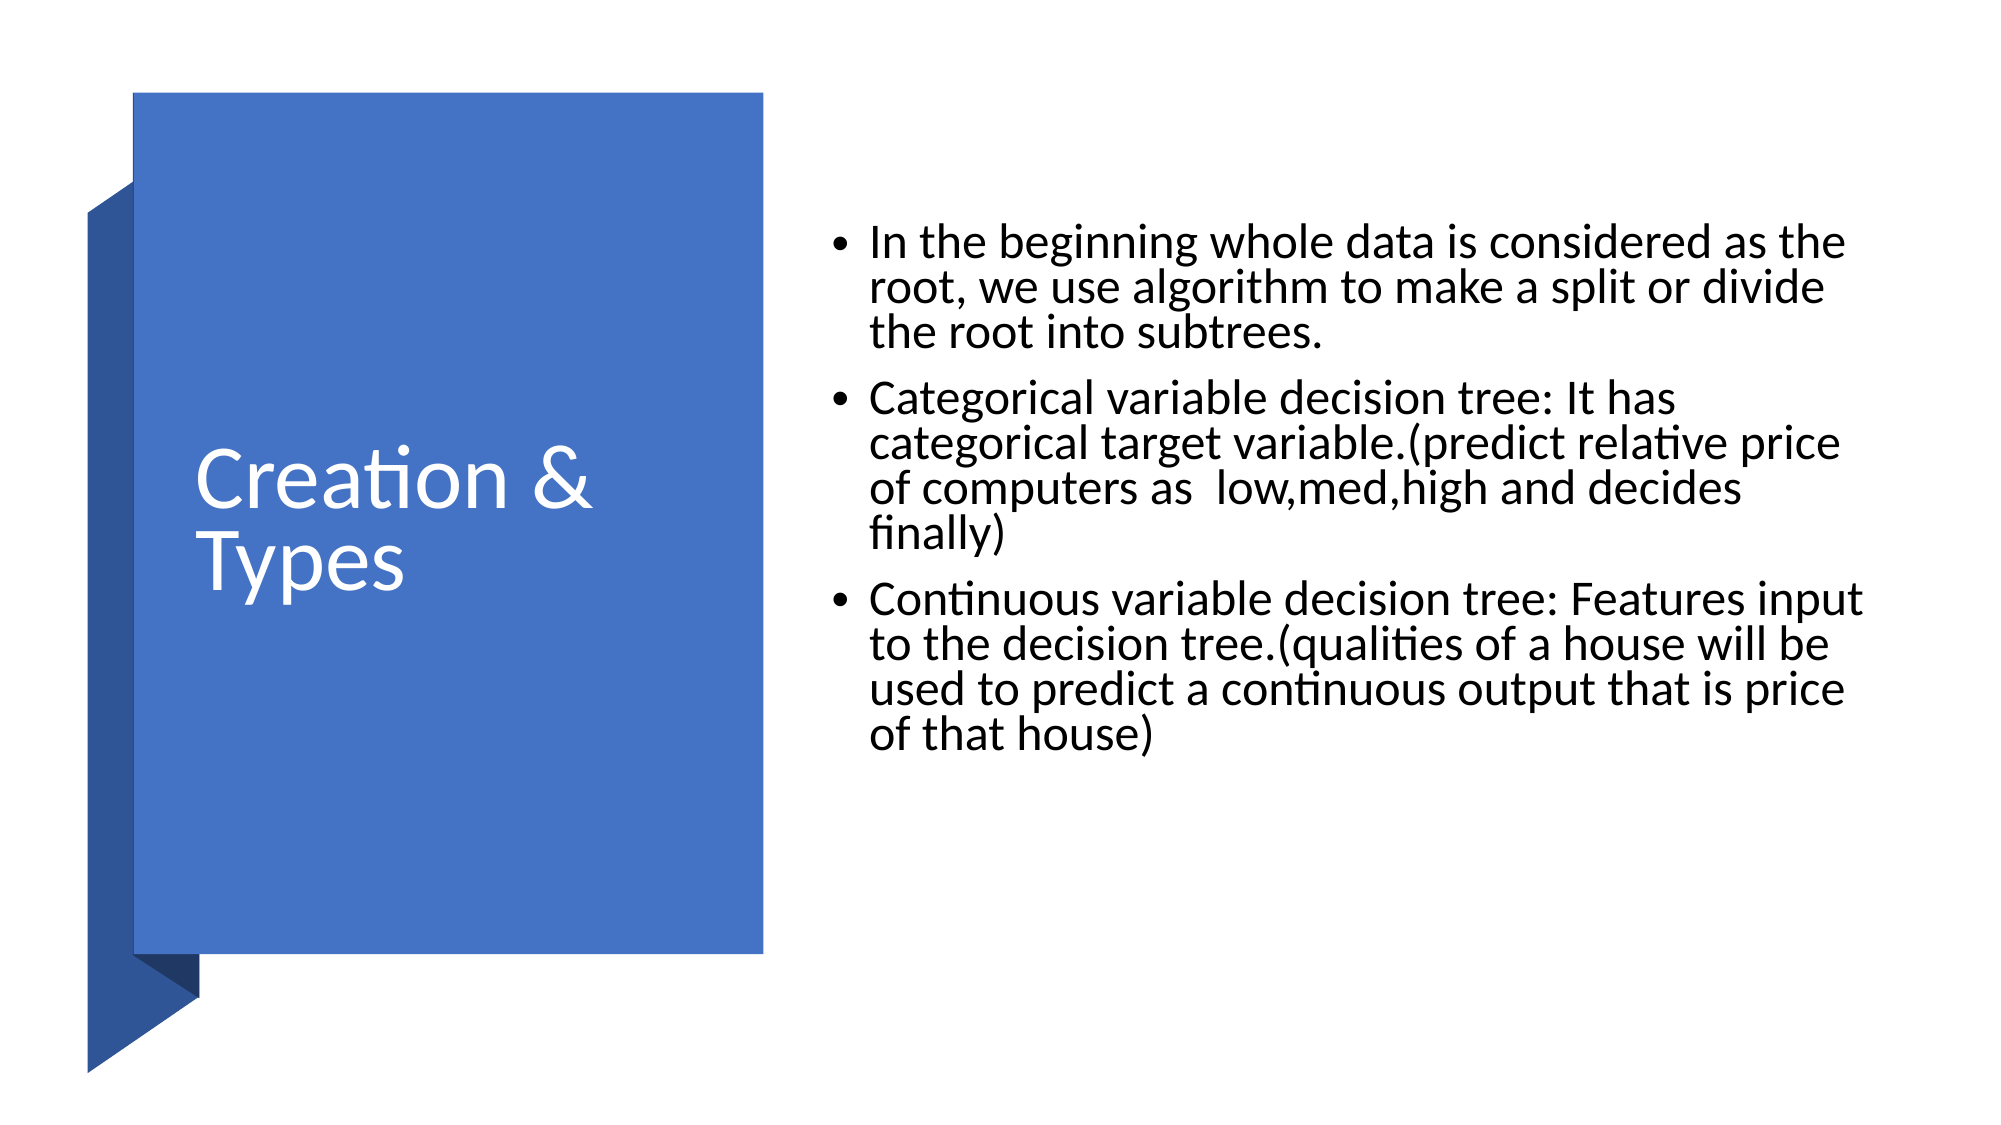

# Creation & Types
In the beginning whole data is considered as the root, we use algorithm to make a split or divide the root into subtrees.
Categorical variable decision tree: It has categorical target variable.(predict relative price of computers as  low,med,high and decides finally)
Continuous variable decision tree: Features input to the decision tree.(qualities of a house will be used to predict a continuous output that is price of that house)